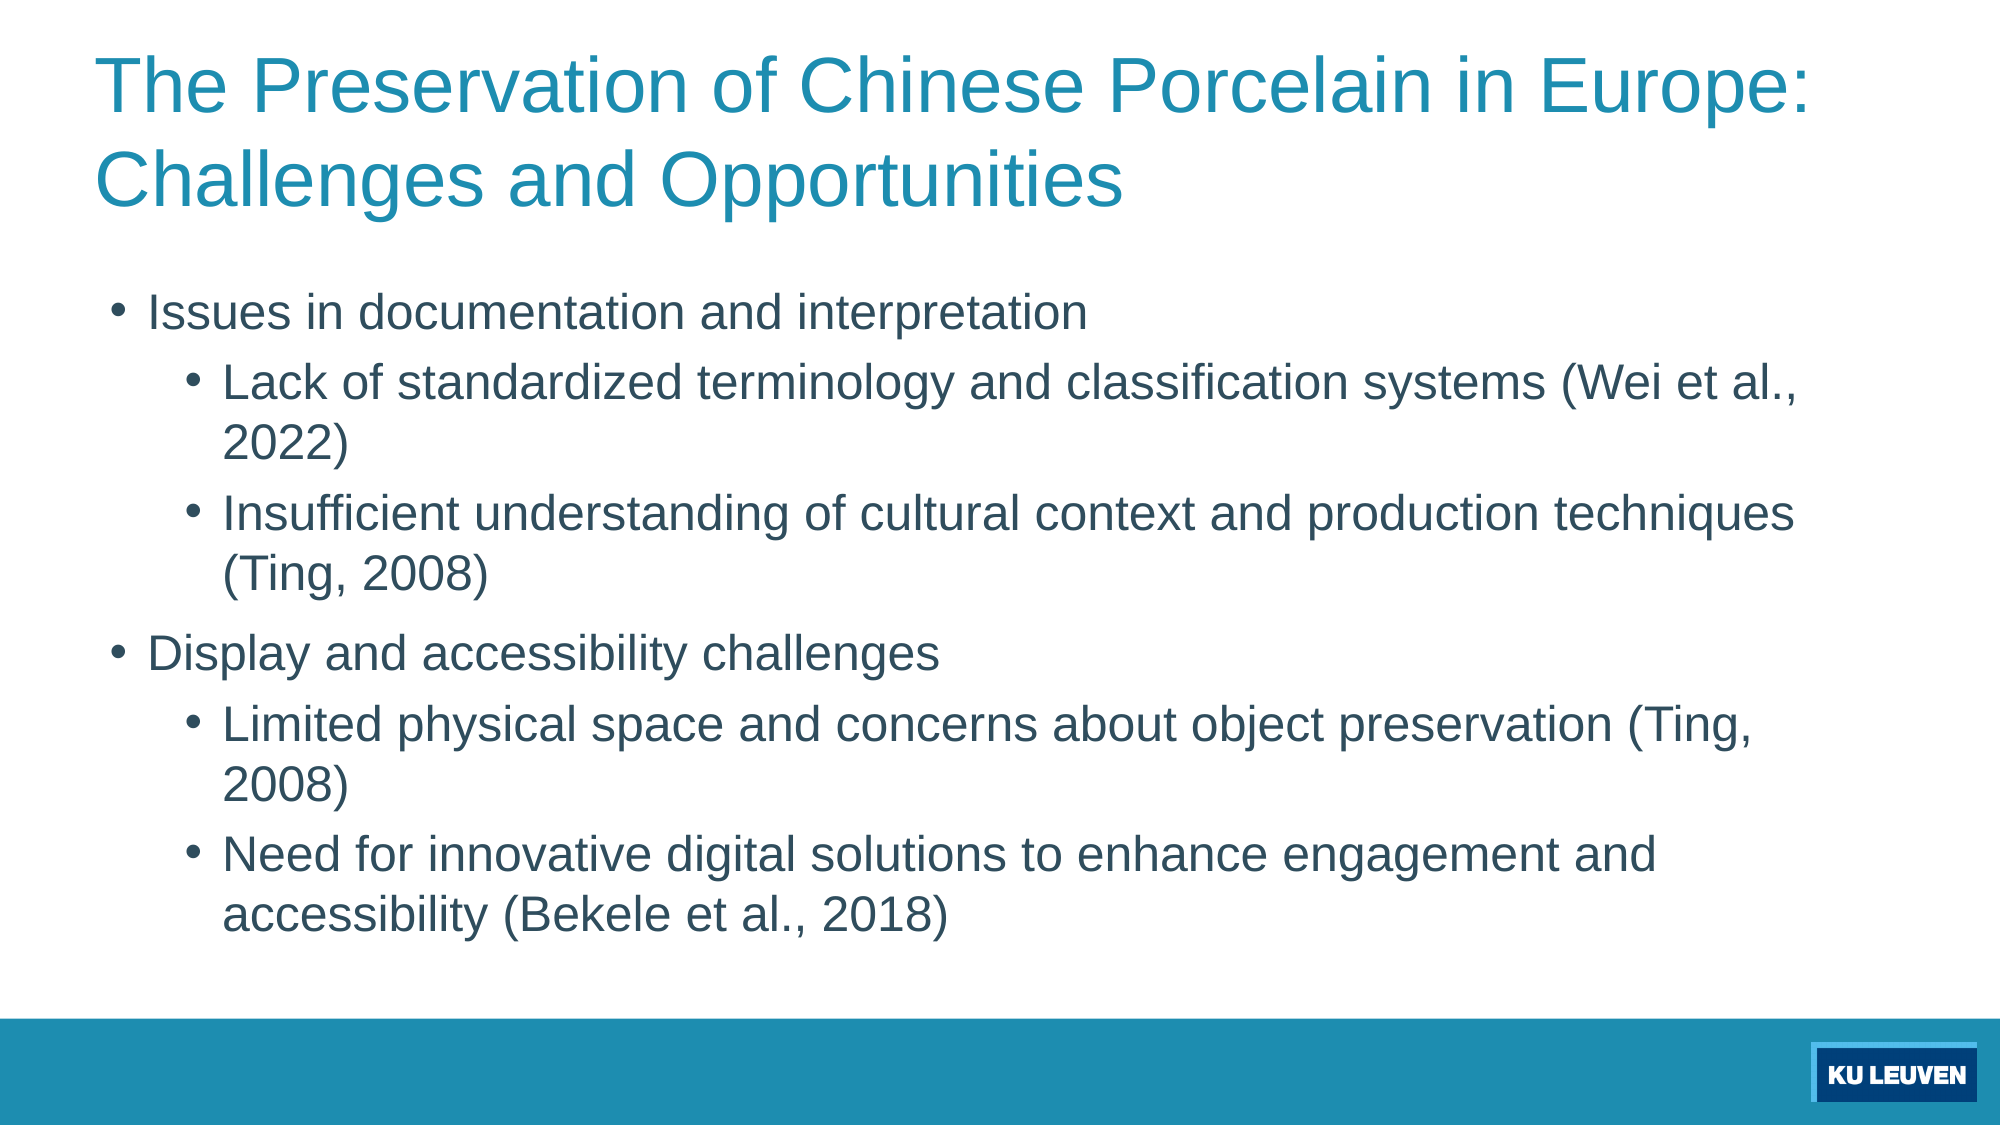

# The Preservation of Chinese Porcelain in Europe: Challenges and Opportunities
Issues in documentation and interpretation
Lack of standardized terminology and classification systems (Wei et al., 2022)
Insufficient understanding of cultural context and production techniques (Ting, 2008)
Display and accessibility challenges
Limited physical space and concerns about object preservation (Ting, 2008)
Need for innovative digital solutions to enhance engagement and accessibility (Bekele et al., 2018)